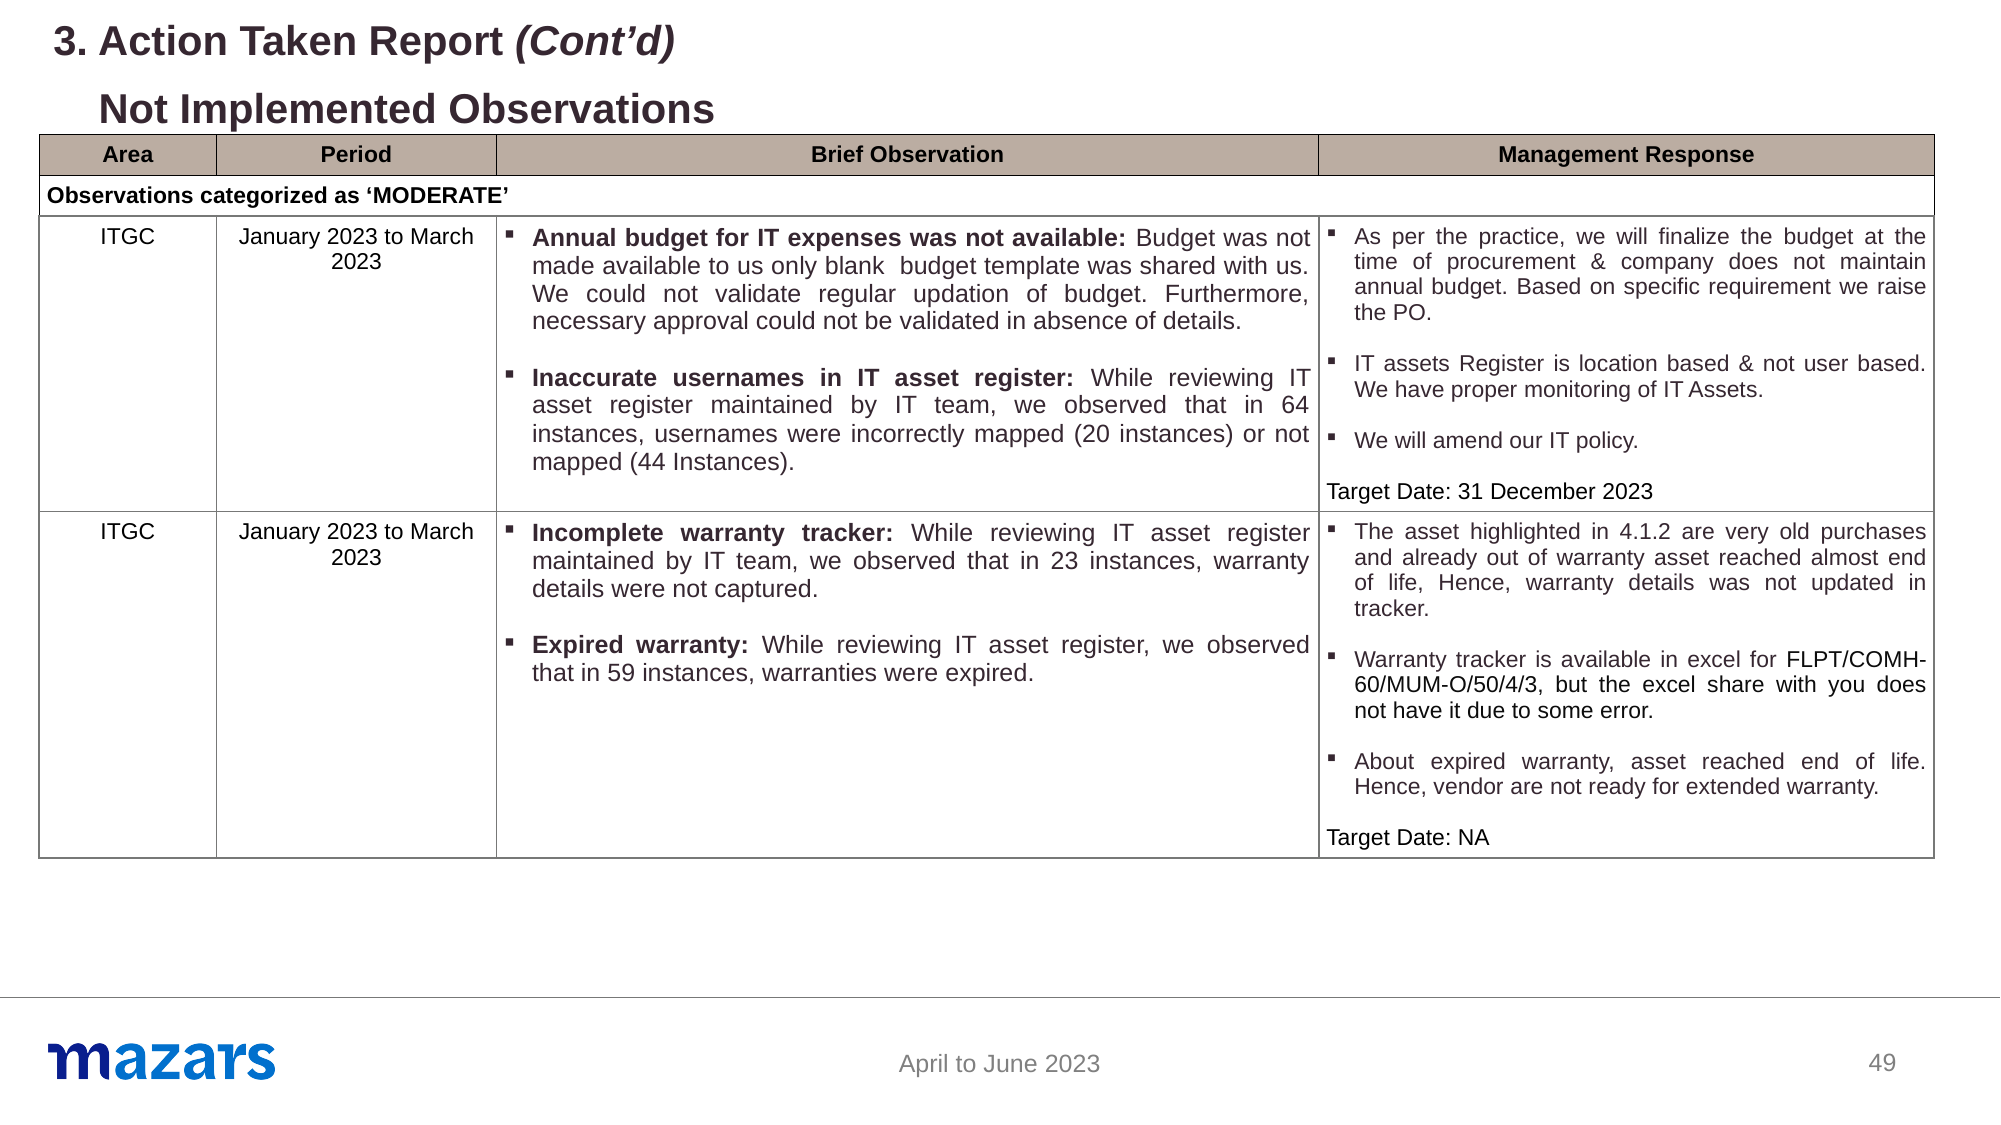

# 3. Action Taken Report (Cont’d) Not Implemented Observations
| Area | Period | Brief Observation | Management Response |
| --- | --- | --- | --- |
| Observations categorized as ‘MODERATE’ |  |  |  |
| ITGC | January 2023 to March 2023 | Annual budget for IT expenses was not available: Budget was not made available to us only blank budget template was shared with us. We could not validate regular updation of budget. Furthermore, necessary approval could not be validated in absence of details. Inaccurate usernames in IT asset register: While reviewing IT asset register maintained by IT team, we observed that in 64 instances, usernames were incorrectly mapped (20 instances) or not mapped (44 Instances). | As per the practice, we will finalize the budget at the time of procurement & company does not maintain annual budget. Based on specific requirement we raise the PO. IT assets Register is location based & not user based. We have proper monitoring of IT Assets. We will amend our IT policy. Target Date: 31 December 2023 |
| ITGC | January 2023 to March 2023 | Incomplete warranty tracker: While reviewing IT asset register maintained by IT team, we observed that in 23 instances, warranty details were not captured. Expired warranty: While reviewing IT asset register, we observed that in 59 instances, warranties were expired. | The asset highlighted in 4.1.2 are very old purchases and already out of warranty asset reached almost end of life, Hence, warranty details was not updated in tracker. Warranty tracker is available in excel for FLPT/COMH-60/MUM-O/50/4/3, but the excel share with you does not have it due to some error. About expired warranty, asset reached end of life. Hence, vendor are not ready for extended warranty. Target Date: NA |
49
April to June 2023